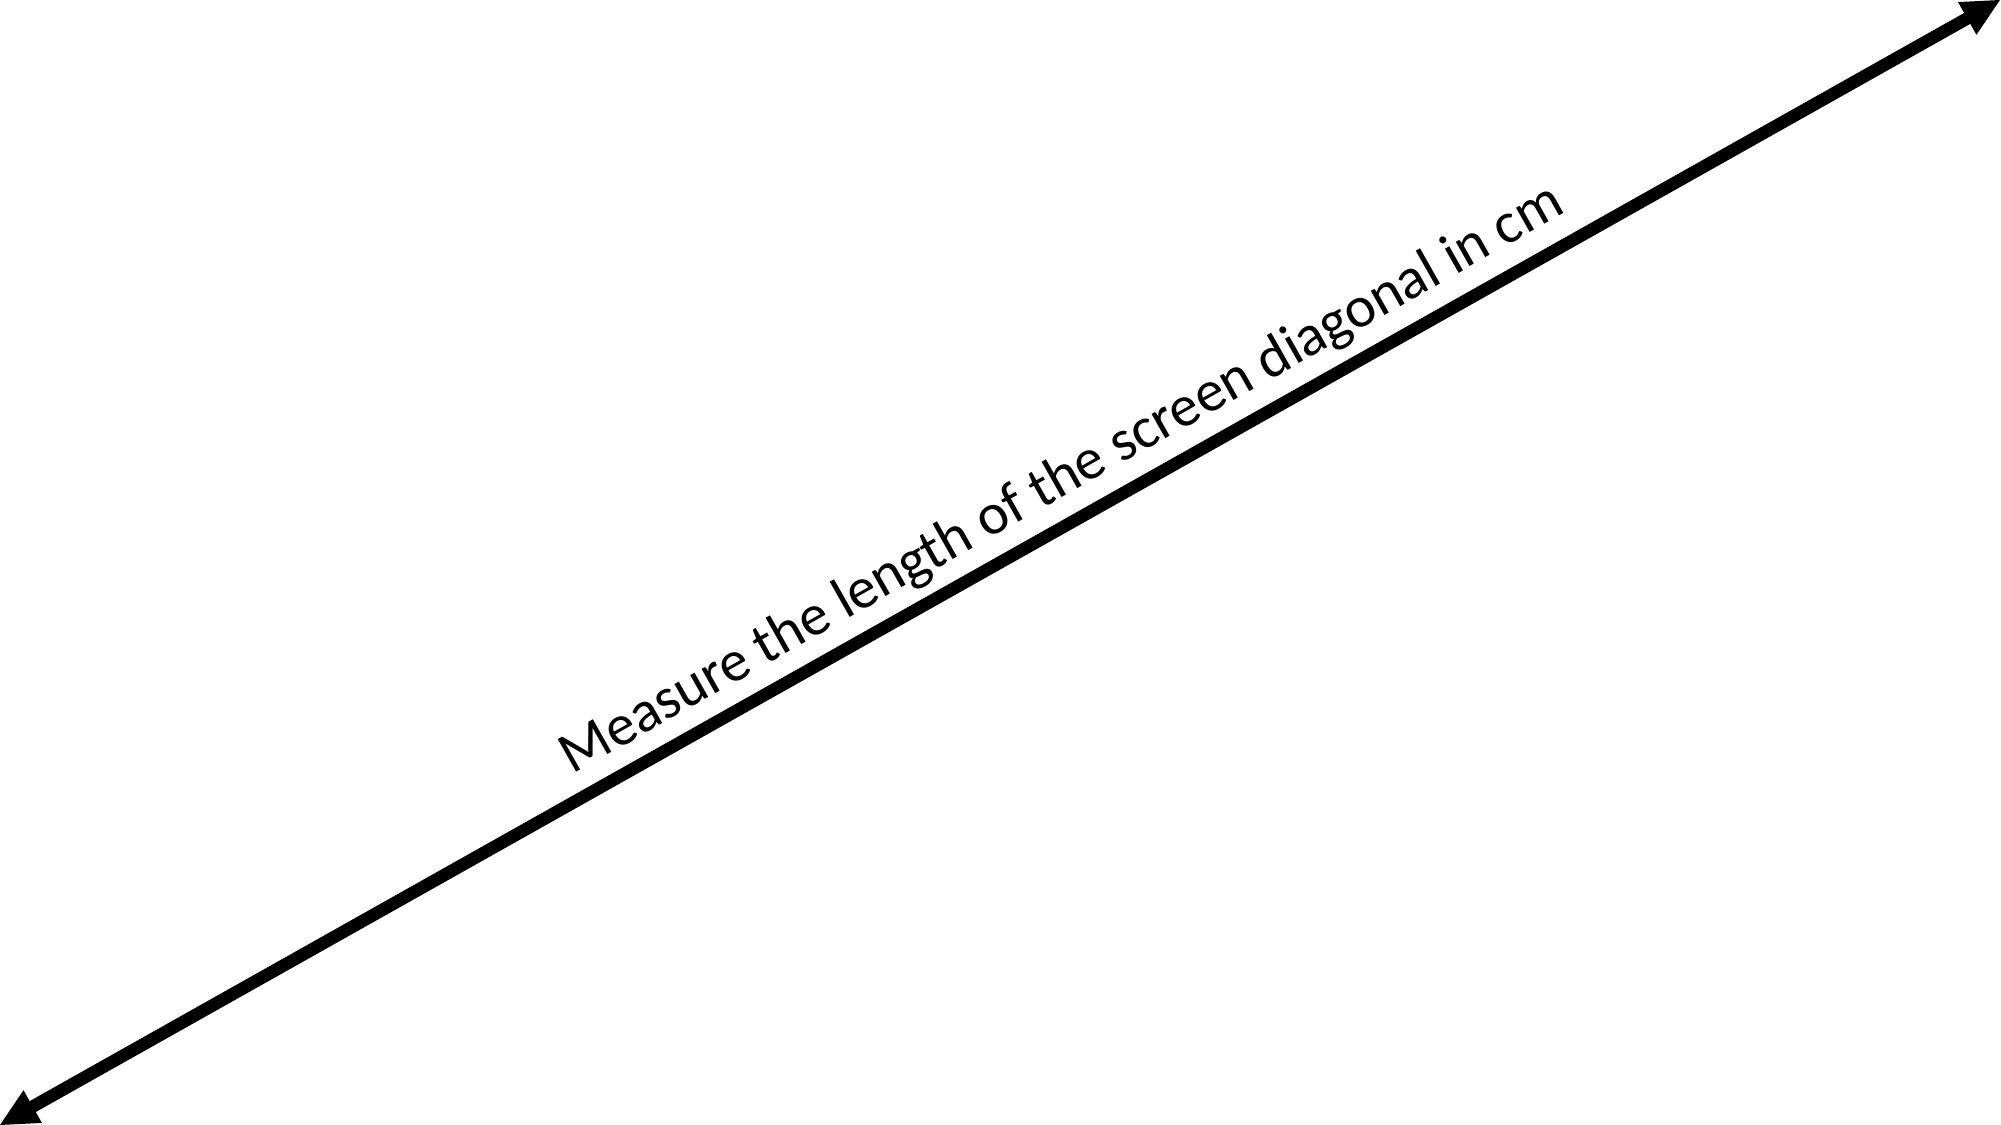

Measure the length of the screen diagonal in cm